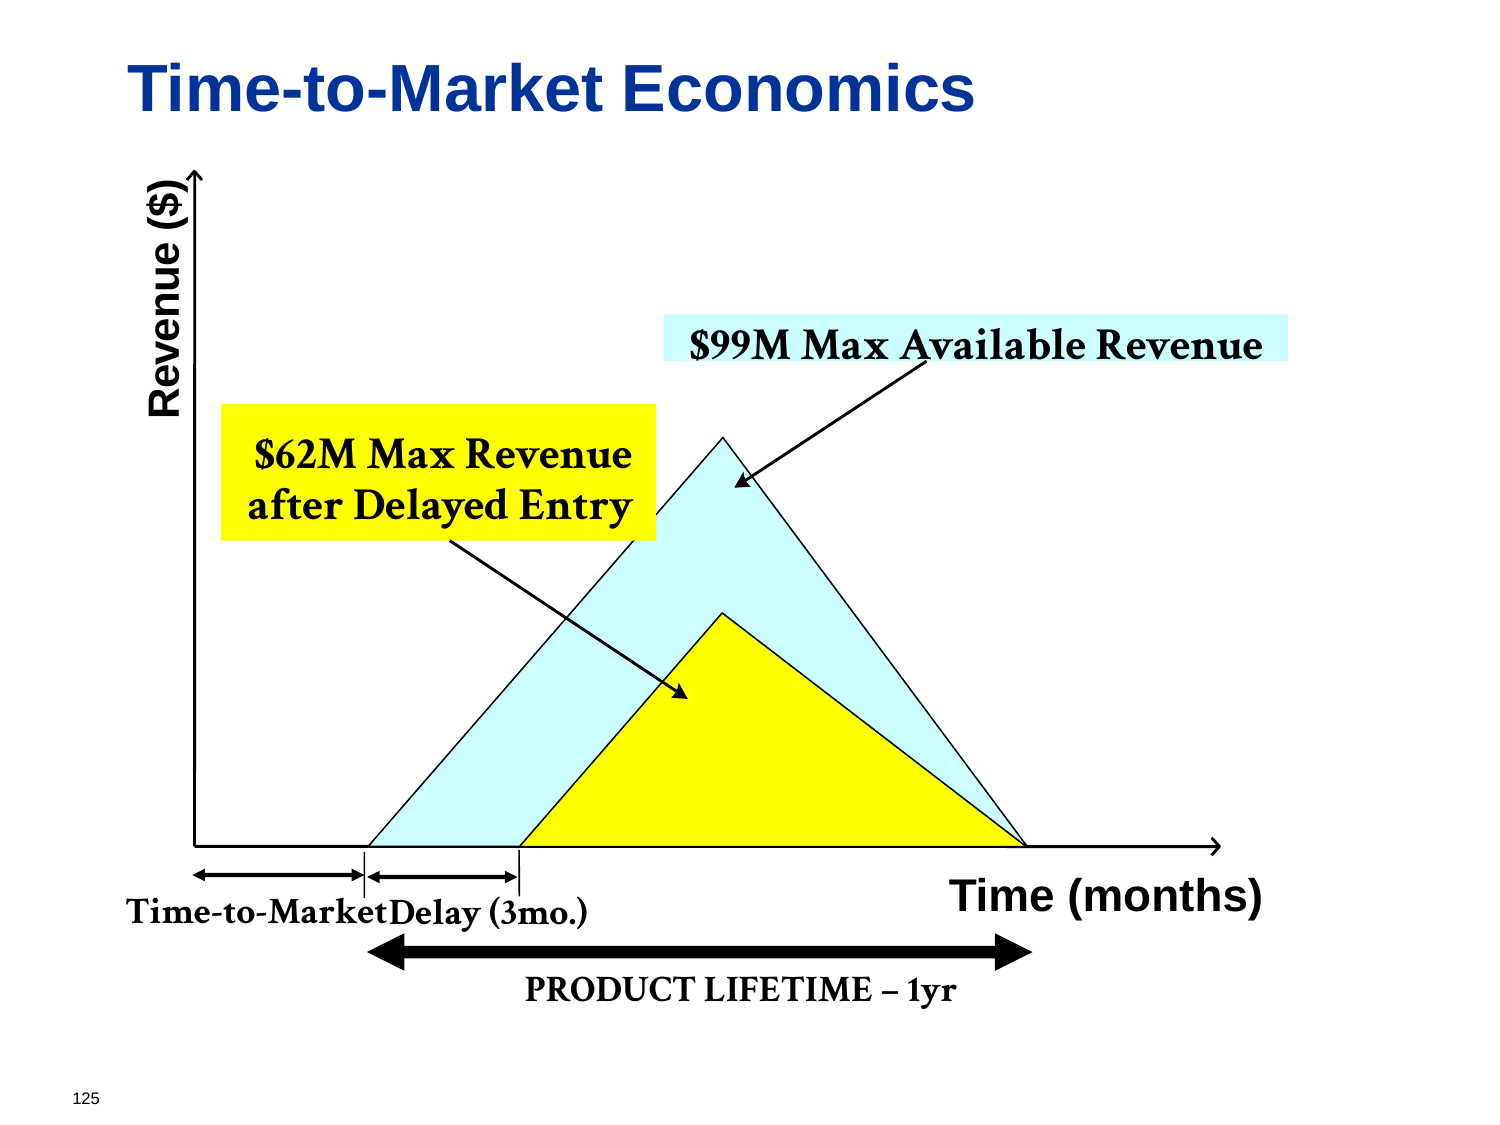

Time-to-Market Economics
)

$
(

e
u
n
e
$99M Max Available Revenue

v
e

R

Time (months)

Time-to-Market

PRODUCT LIFETIME – 1yr

$62M Max Revenue
after Delayed Entry

Delay (3mo.)
125